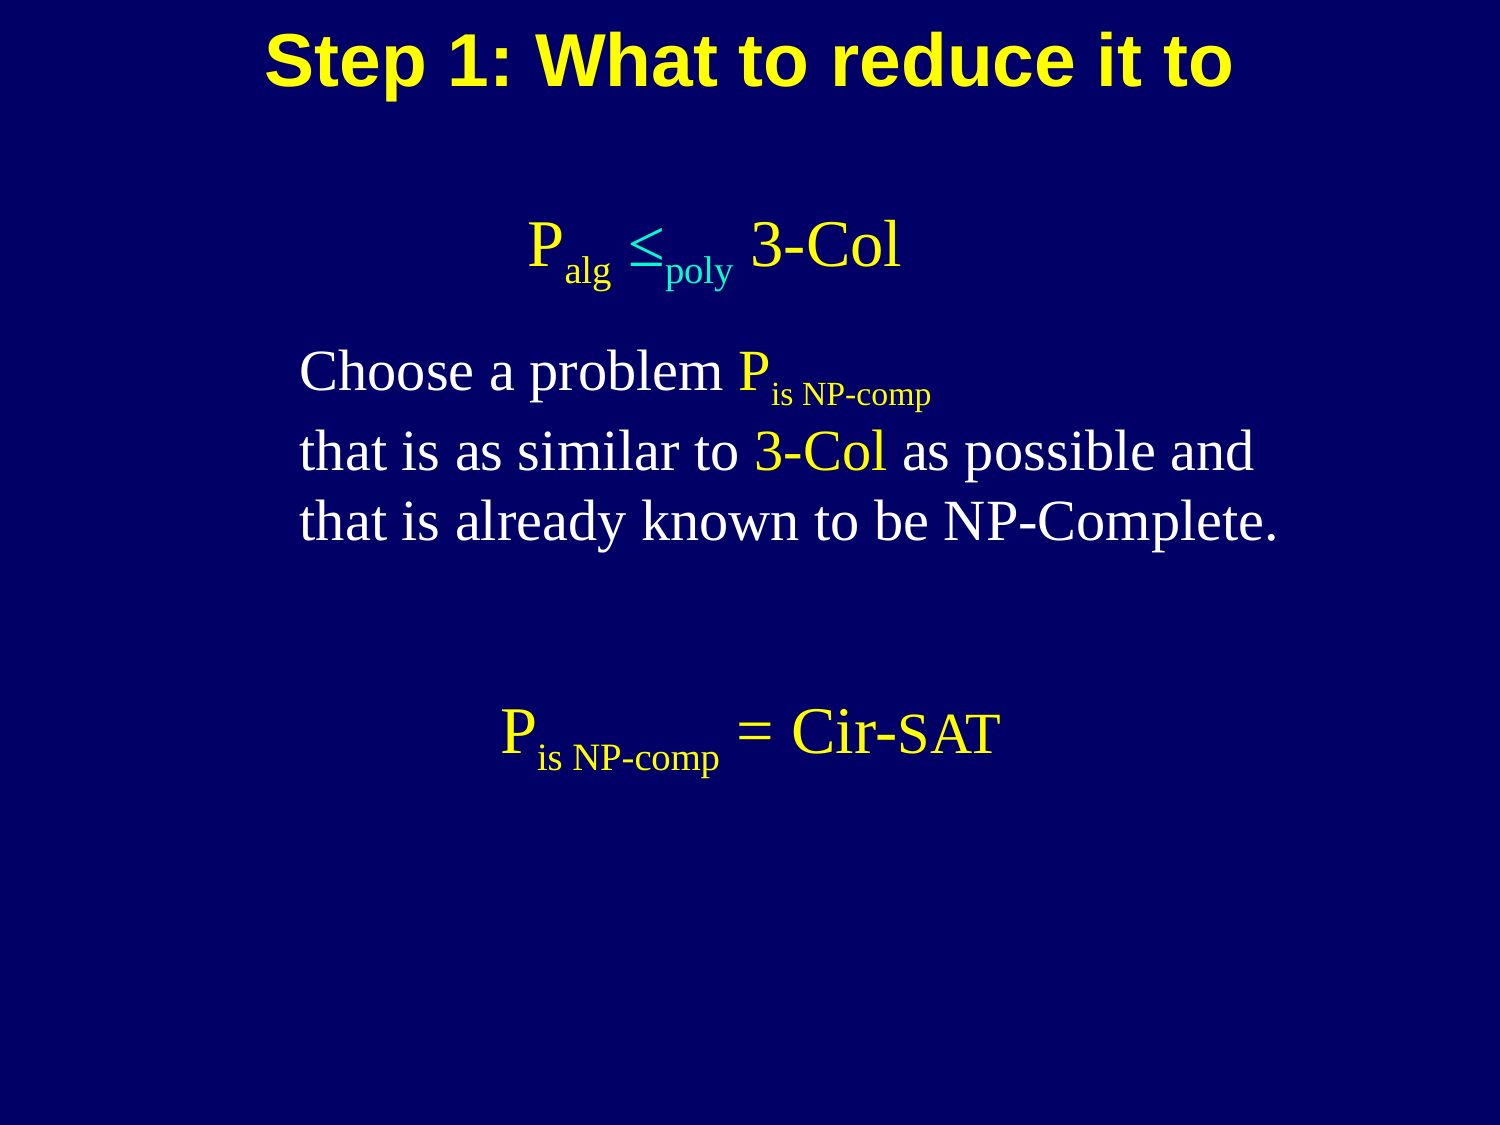

# Step 1: What to reduce it to
Palg ≤poly 3-Col
Choose a problem Pis NP-comp
that is as similar to 3-Col as possible and
that is already known to be NP-Complete.
Pis NP-comp = Cir-SAT